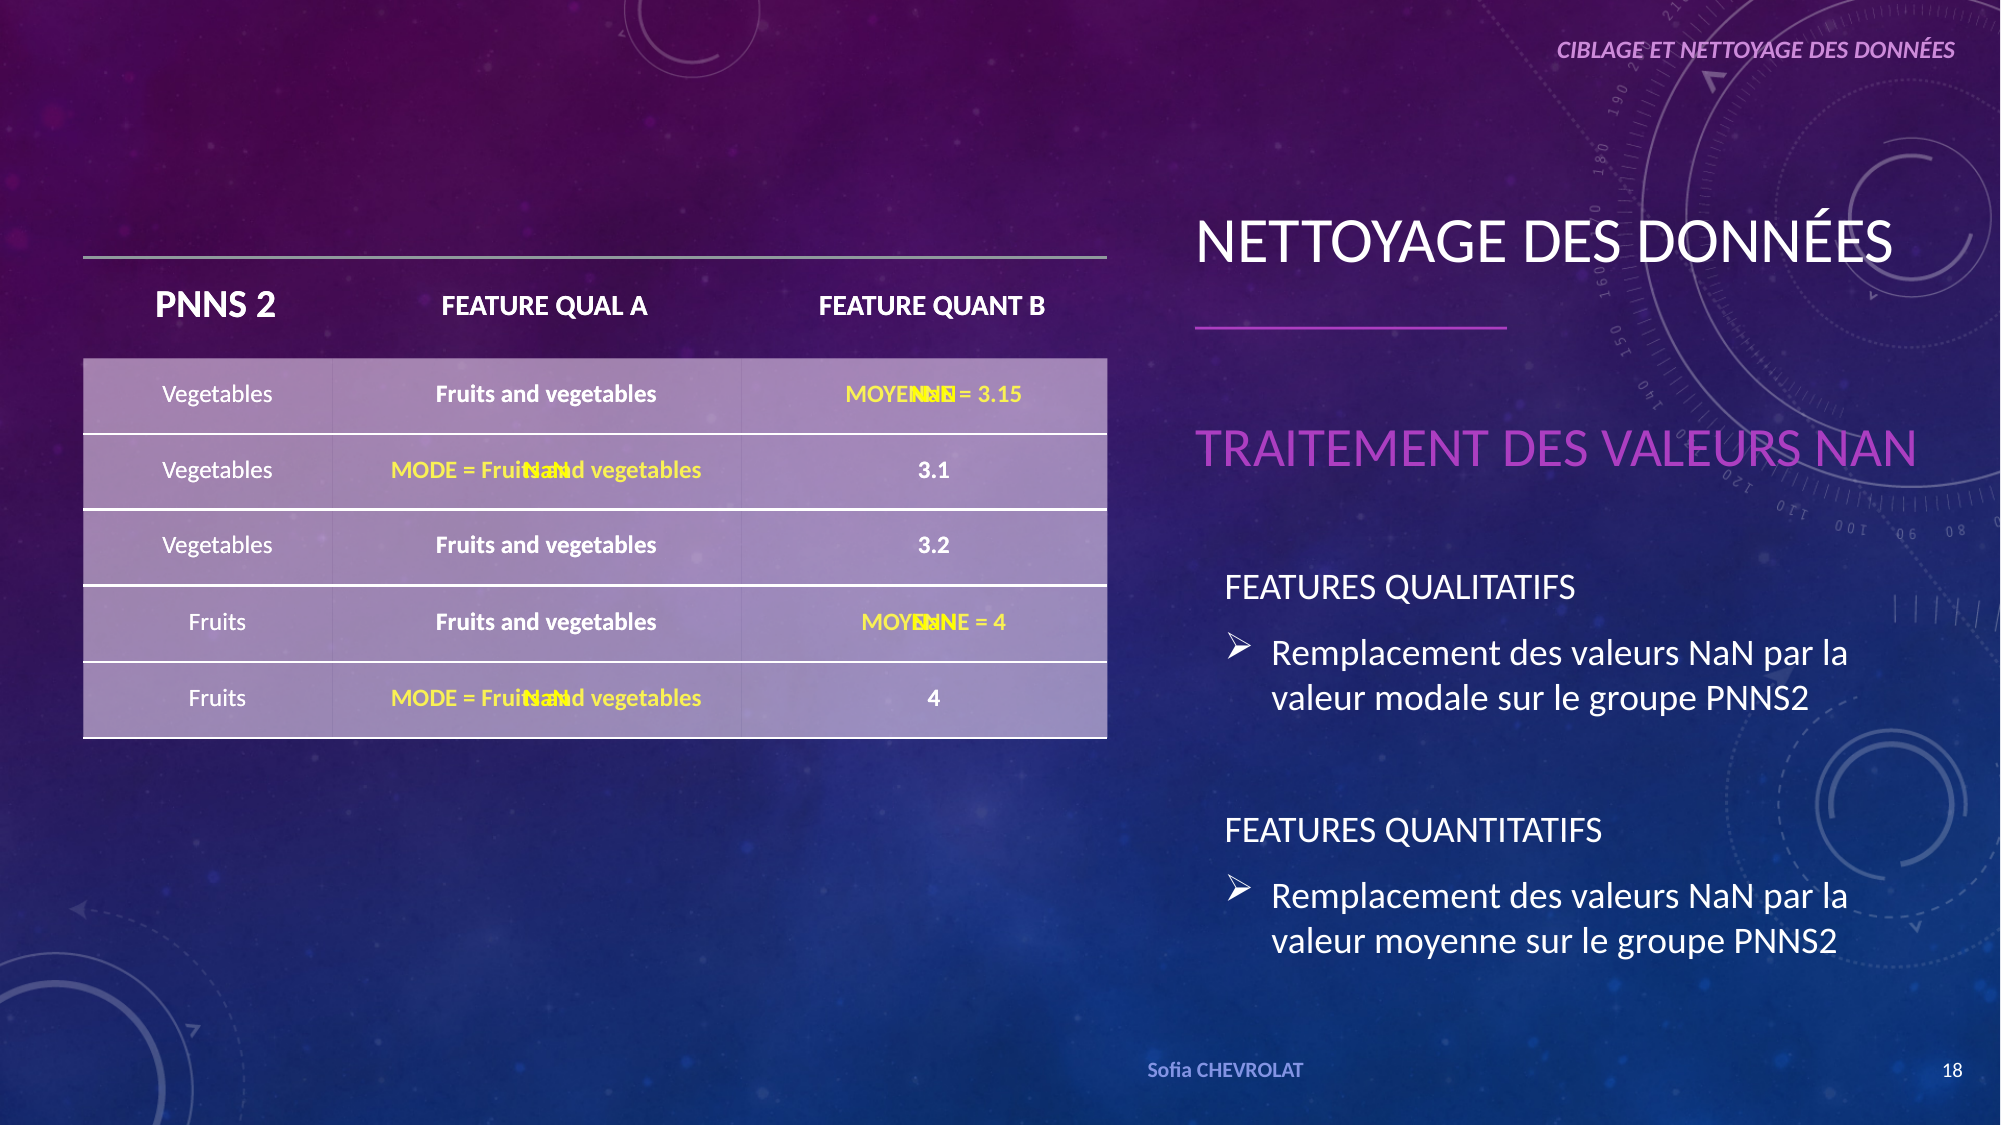

CIBLAGE ET NETTOYAGE DES DONNÉES
NETTOYAGE DES DONNÉES
_____________
TRAITEMENT DES valeurs nan
| PNNS 2 | FEATURE QUAL A | FEATURE QUANT B |
| --- | --- | --- |
| Vegetables | Fruits and vegetables | MOYENNE = 3.15 |
| Vegetables | MODE = Fruits and vegetables | 3.1 |
| Vegetables | Fruits and vegetables | 3.2 |
| Fruits | Fruits and vegetables | MOYENNE = 4 |
| Fruits | MODE = Fruits and vegetables | 4 |
| PNNS 2 | FEATURE QUAL A | FEATURE QUANT B |
| --- | --- | --- |
| Vegetables | Fruits and vegetables | NaN |
| Vegetables | NaN | 3.1 |
| Vegetables | Fruits and vegetables | 3.2 |
| Fruits | Fruits and vegetables | NaN |
| Fruits | NaN | 4 |
FEATURES QUALITATIFS
Remplacement des valeurs NaN par la valeur modale sur le groupe PNNS2

FEATURES QUANTITATIFS
Remplacement des valeurs NaN par la valeur moyenne sur le groupe PNNS2
Sofia CHEVROLAT
18